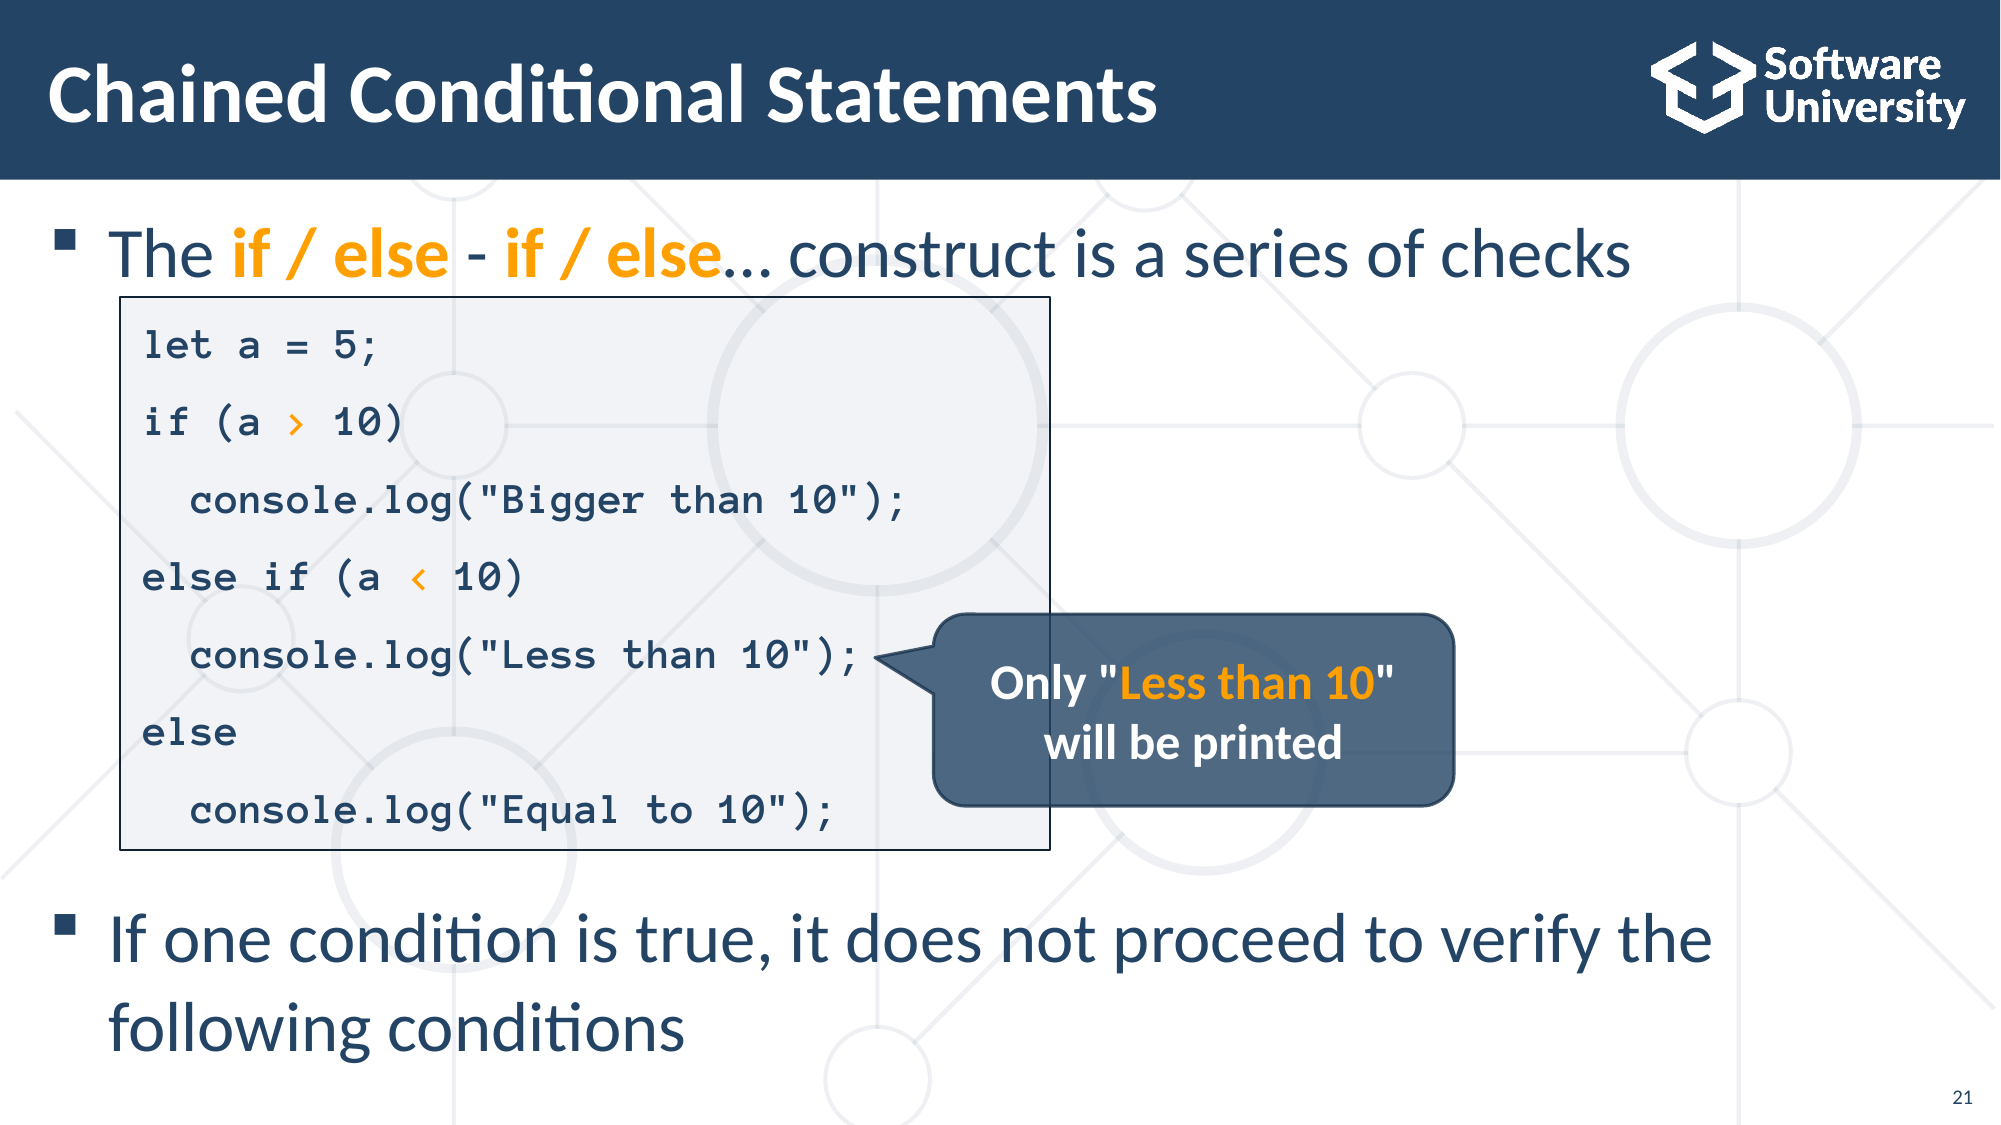

# Chained Conditional Statements
The if / else - if / else… construct is a series of checks

If one condition is true, it does not proceed to verify the following conditions
let a = 5;
if (a > 10)
  console.log("Bigger than 10");
else if (a < 10)
  console.log("Less than 10");
else
  console.log("Equal to 10");
Only "Less than 10" will be printed
21